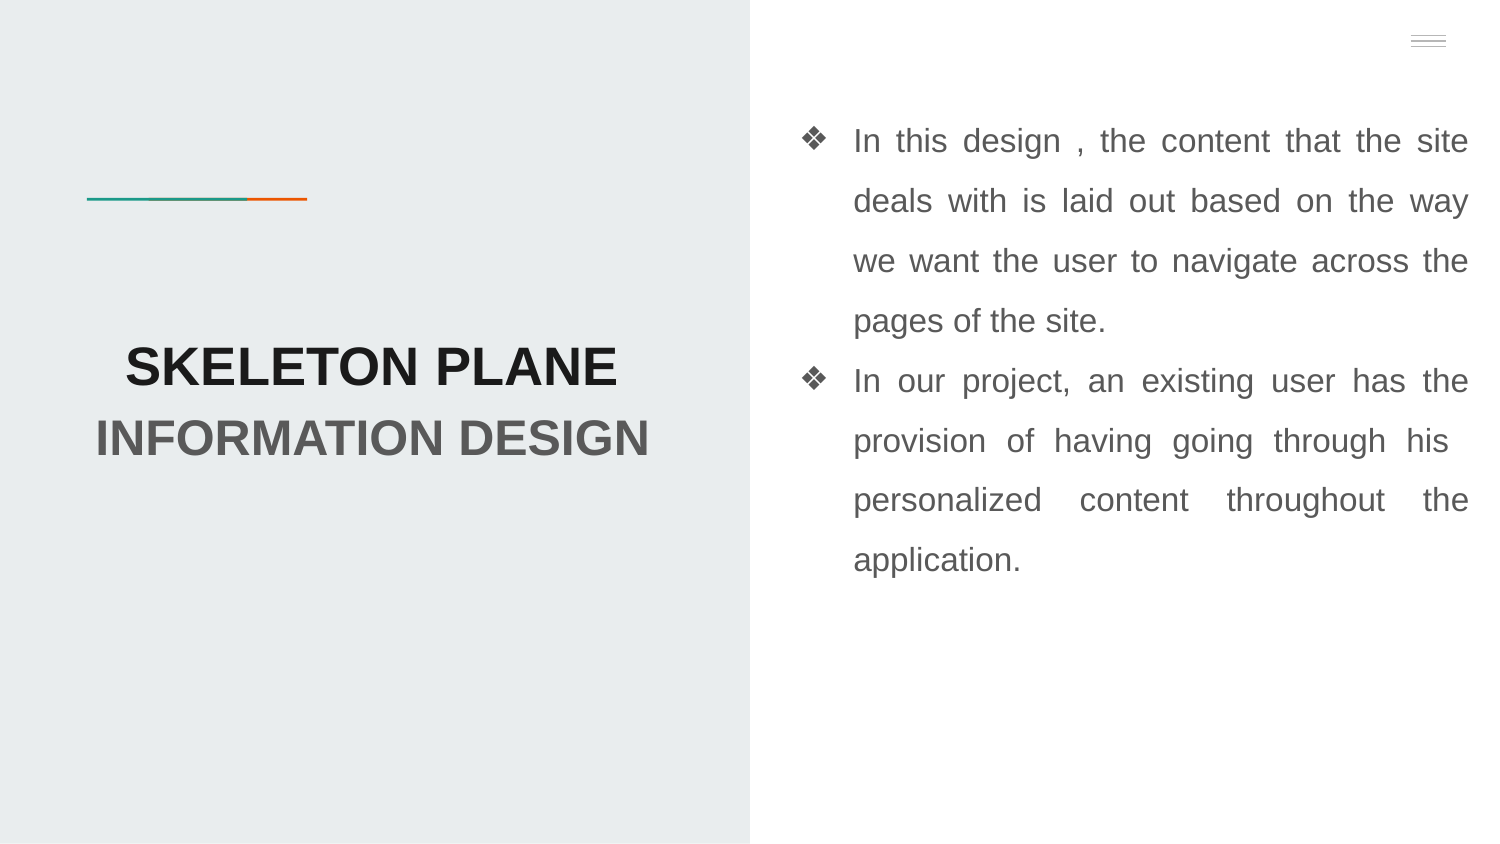

In this design , the content that the site deals with is laid out based on the way we want the user to navigate across the pages of the site.
In our project, an existing user has the provision of having going through his  personalized content throughout the application.
# SKELETON PLANE
INFORMATION DESIGN